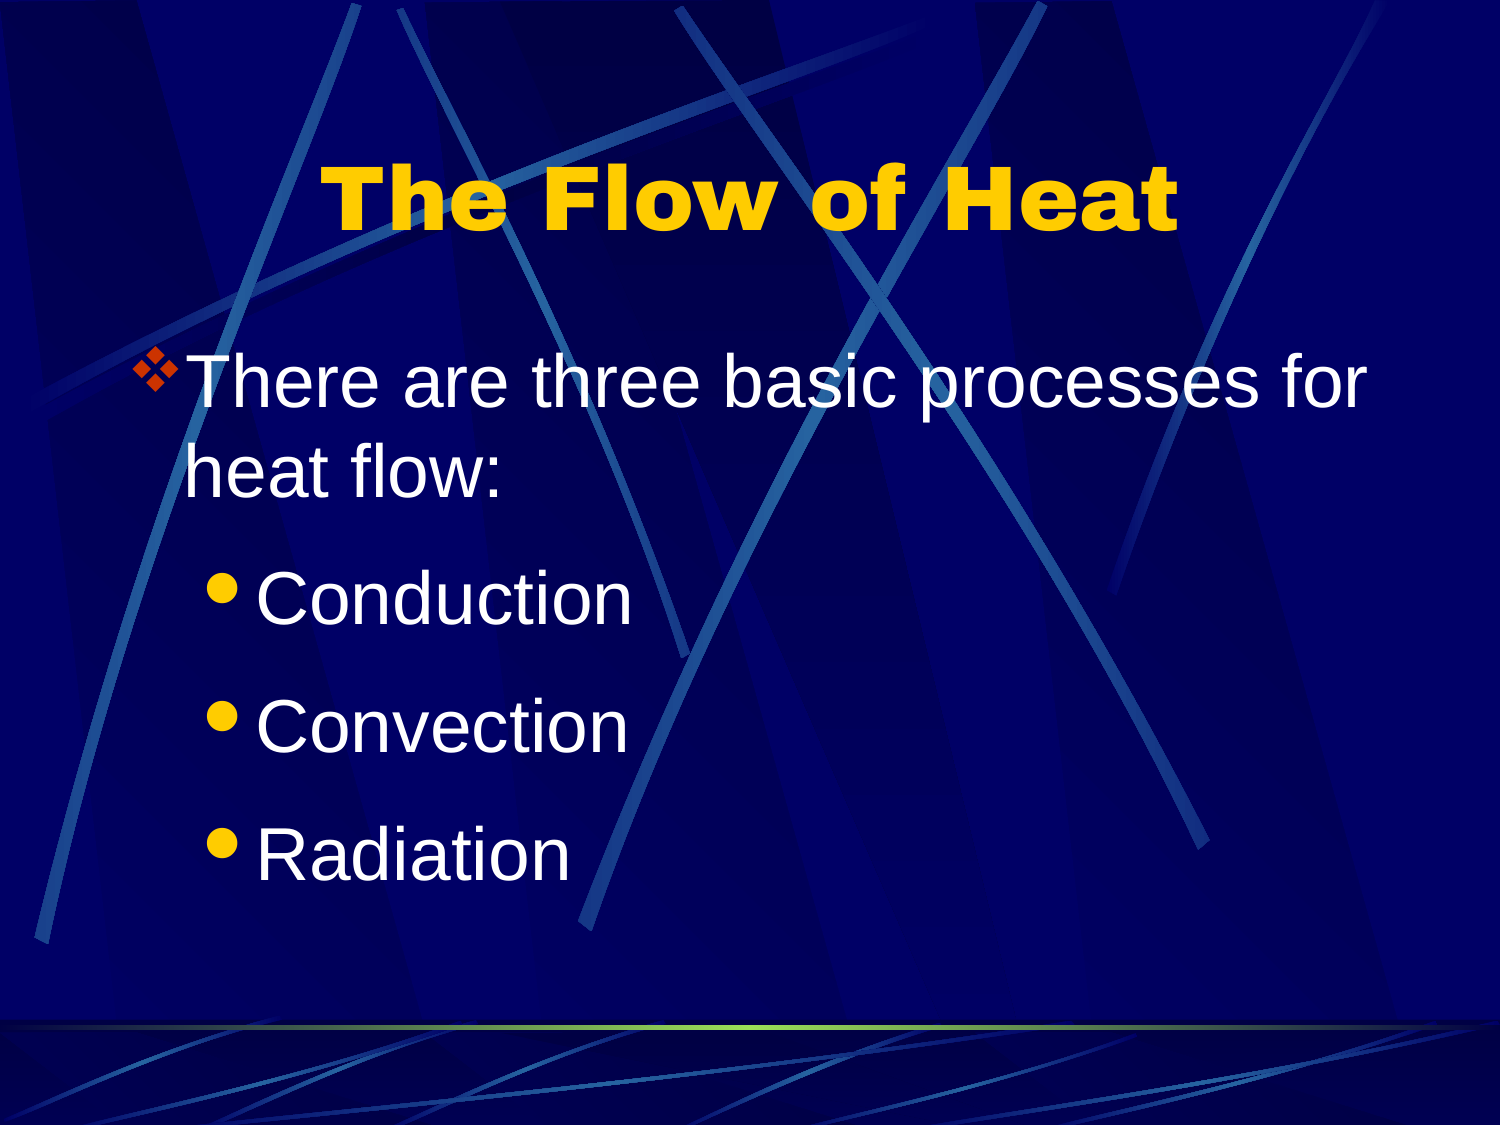

# The Flow of Heat
There are three basic processes for heat flow:
Conduction
Convection
Radiation